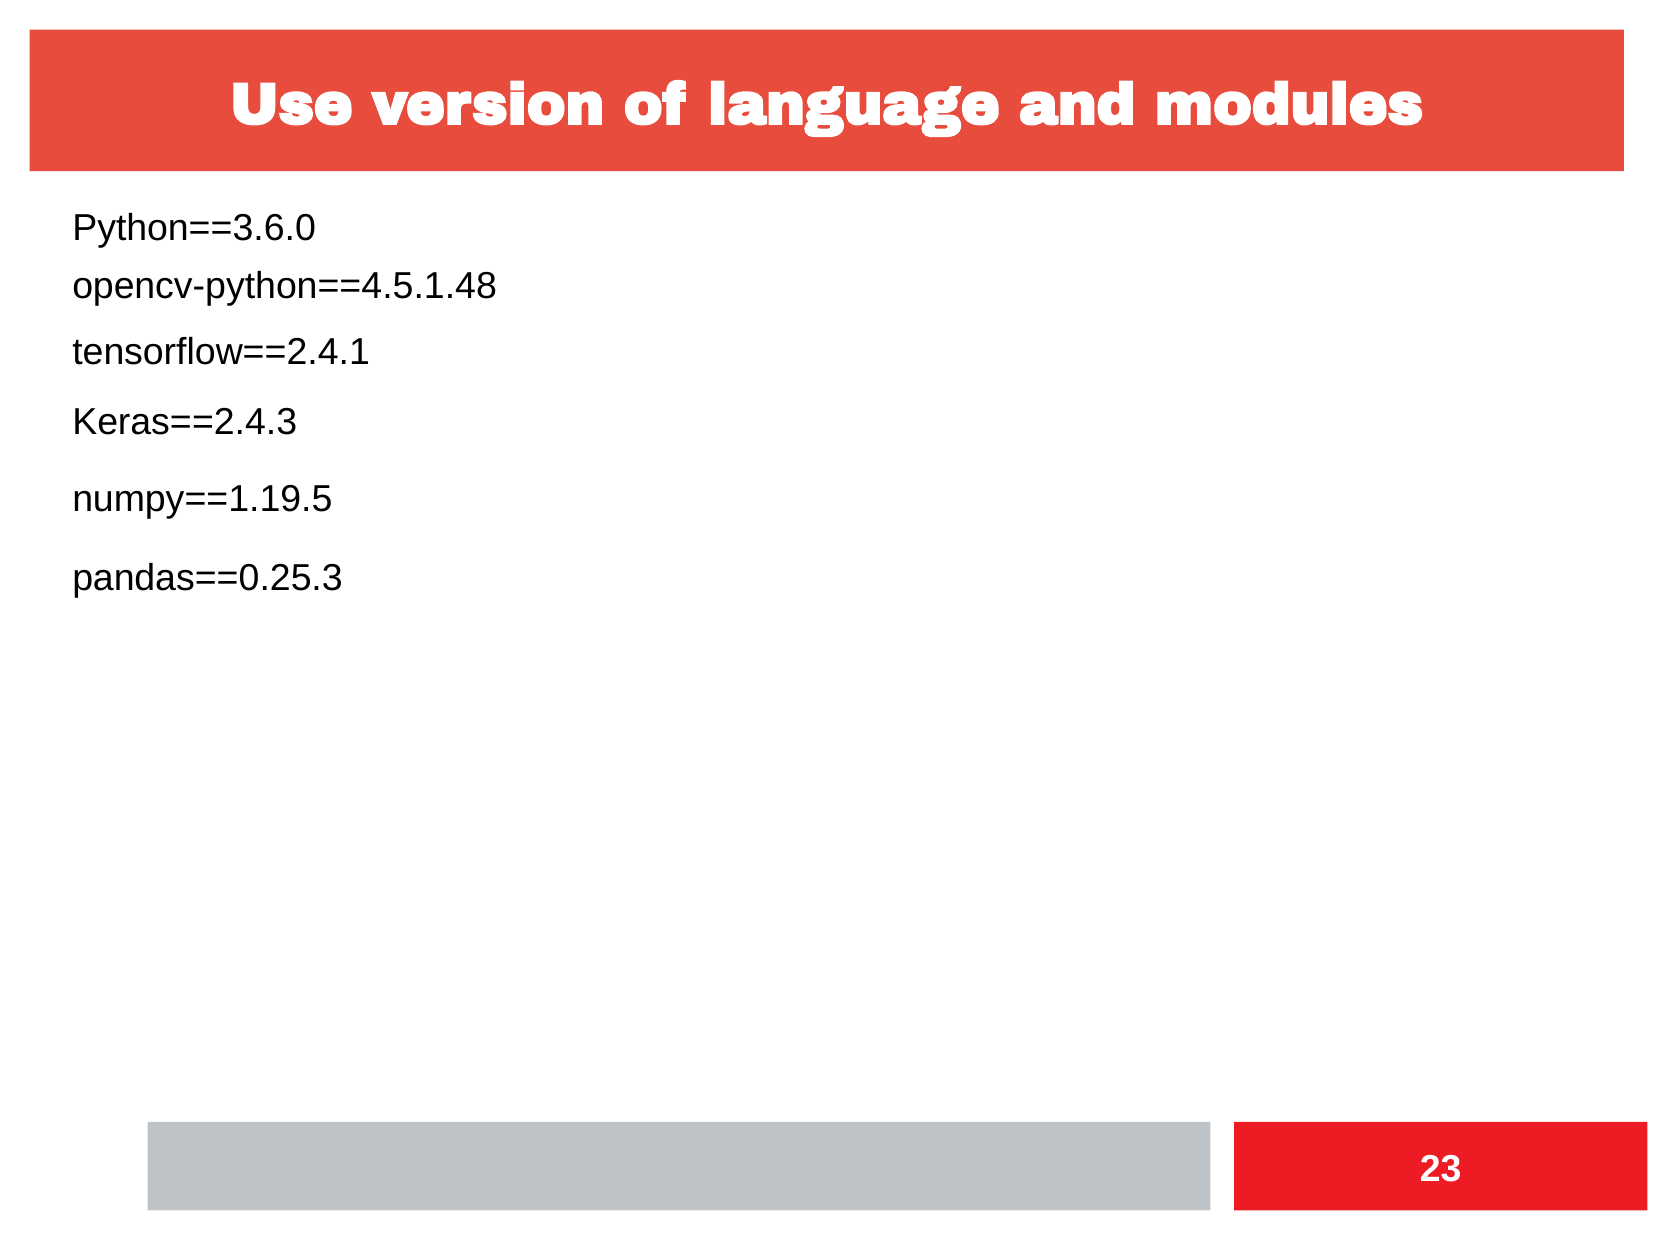

Use version of language and modules
Python==3.6.0
opencv-python==4.5.1.48
tensorflow==2.4.1
Keras==2.4.3
numpy==1.19.5
pandas==0.25.3

23